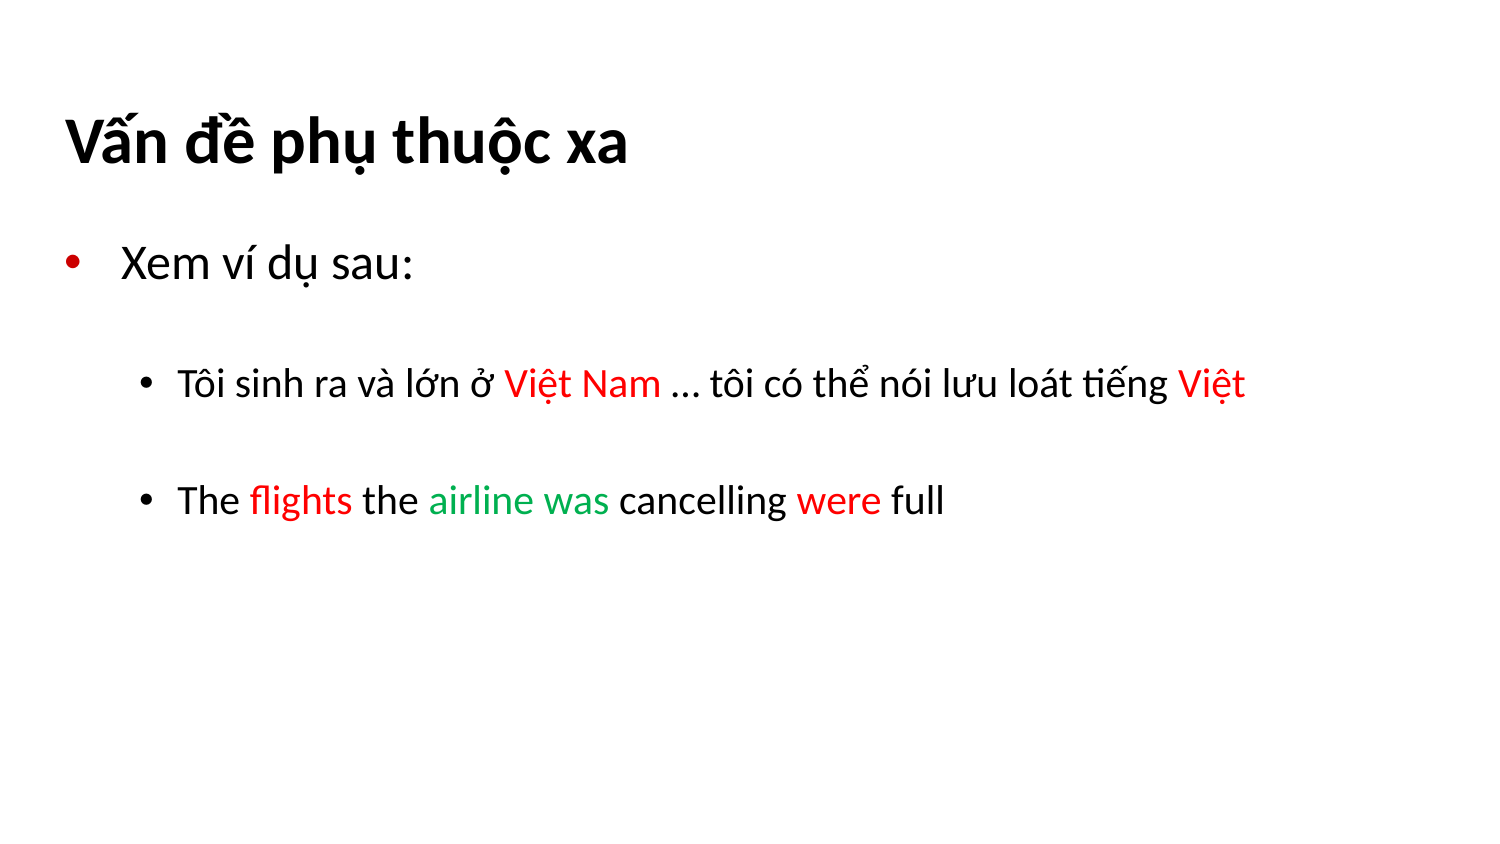

# Vấn đề phụ thuộc xa
Xem ví dụ sau:

Tôi sinh ra và lớn ở Việt Nam … tôi có thể nói lưu loát tiếng Việt

The flights the airline was cancelling were full